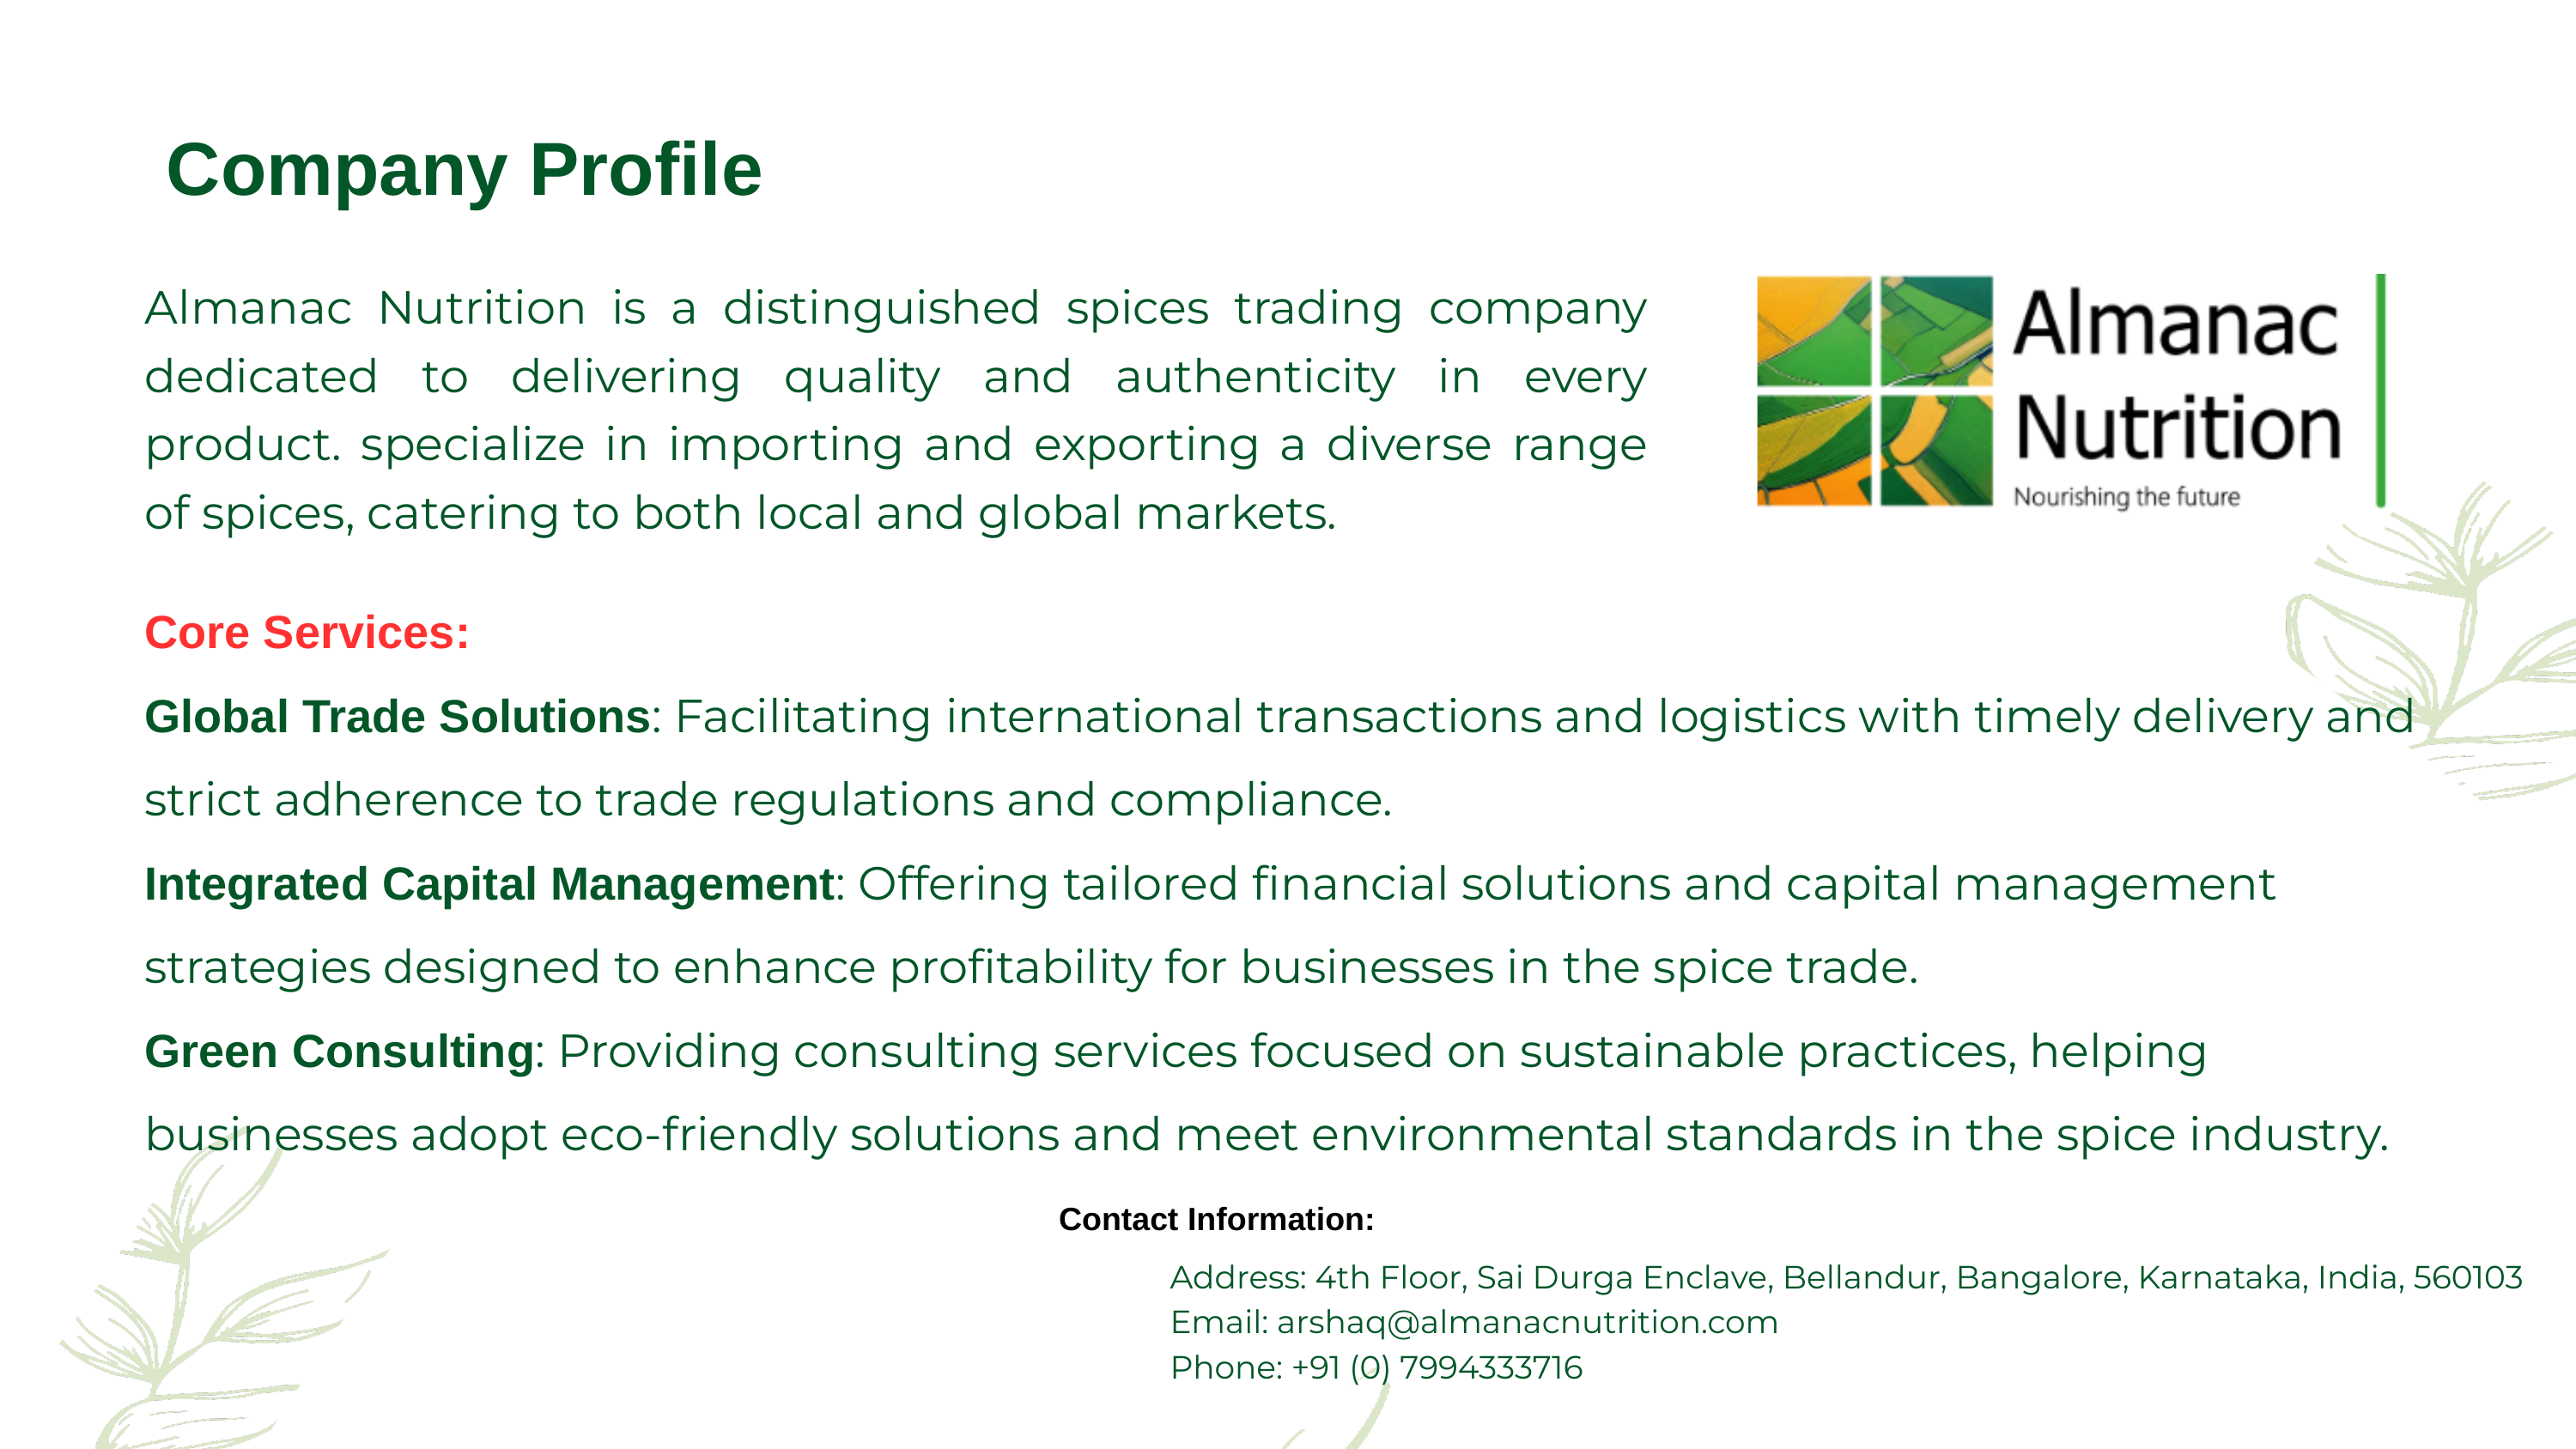

Company Profile
Almanac Nutrition is a distinguished spices trading company dedicated to delivering quality and authenticity in every product. specialize in importing and exporting a diverse range of spices, catering to both local and global markets.

Core Services:
Global Trade Solutions: Facilitating international transactions and logistics with timely delivery and strict adherence to trade regulations and compliance.
Integrated Capital Management: Offering tailored financial solutions and capital management strategies designed to enhance profitability for businesses in the spice trade.
Green Consulting: Providing consulting services focused on sustainable practices, helping businesses adopt eco-friendly solutions and meet environmental standards in the spice industry.

Contact Information:
Address: 4th Floor, Sai Durga Enclave, Bellandur, Bangalore, Karnataka, India, 560103
Email: arshaq@almanacnutrition.com
Phone: +91 (0) 7994333716